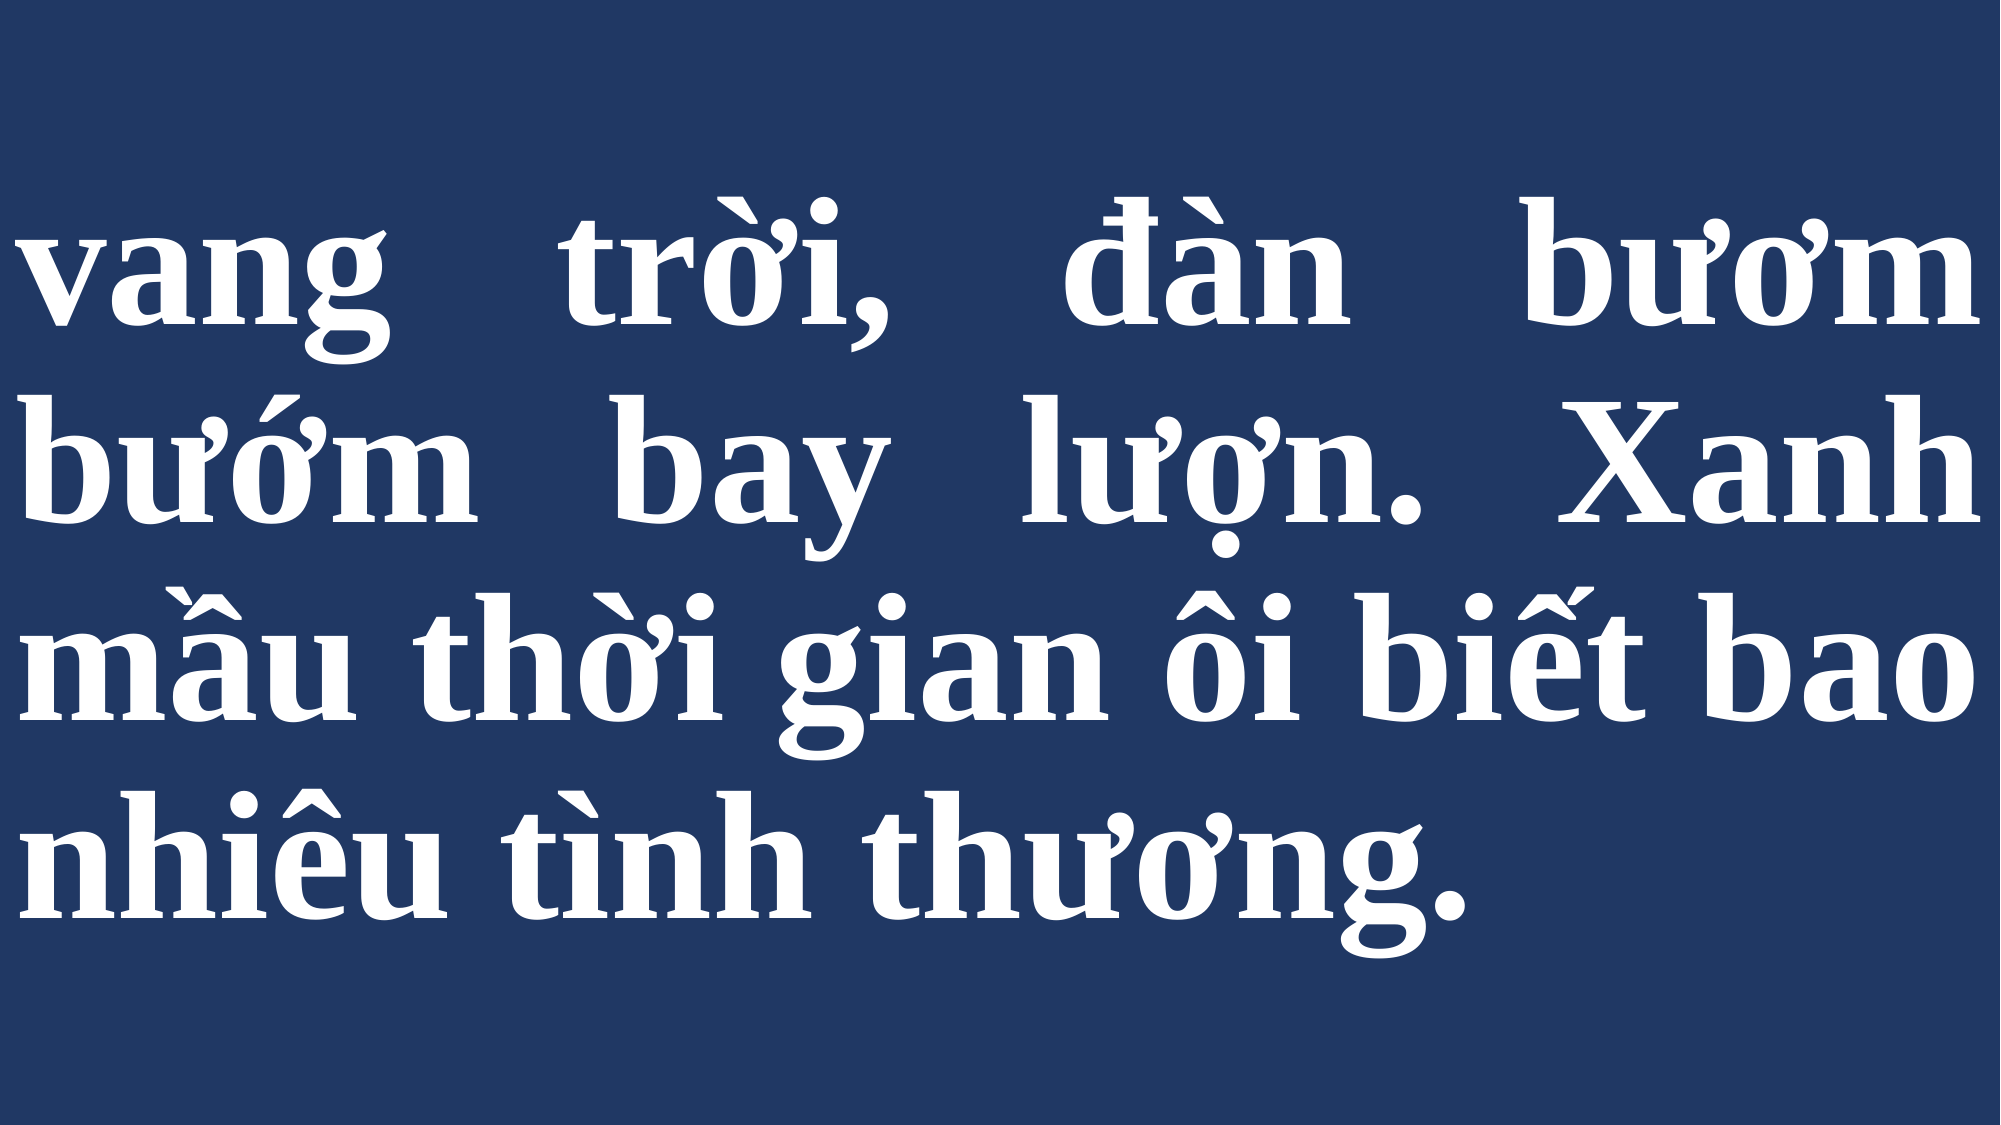

# vang trời, đàn bươm bướm bay lượn. Xanh mầu thời gian ôi biết bao nhiêu tình thương.